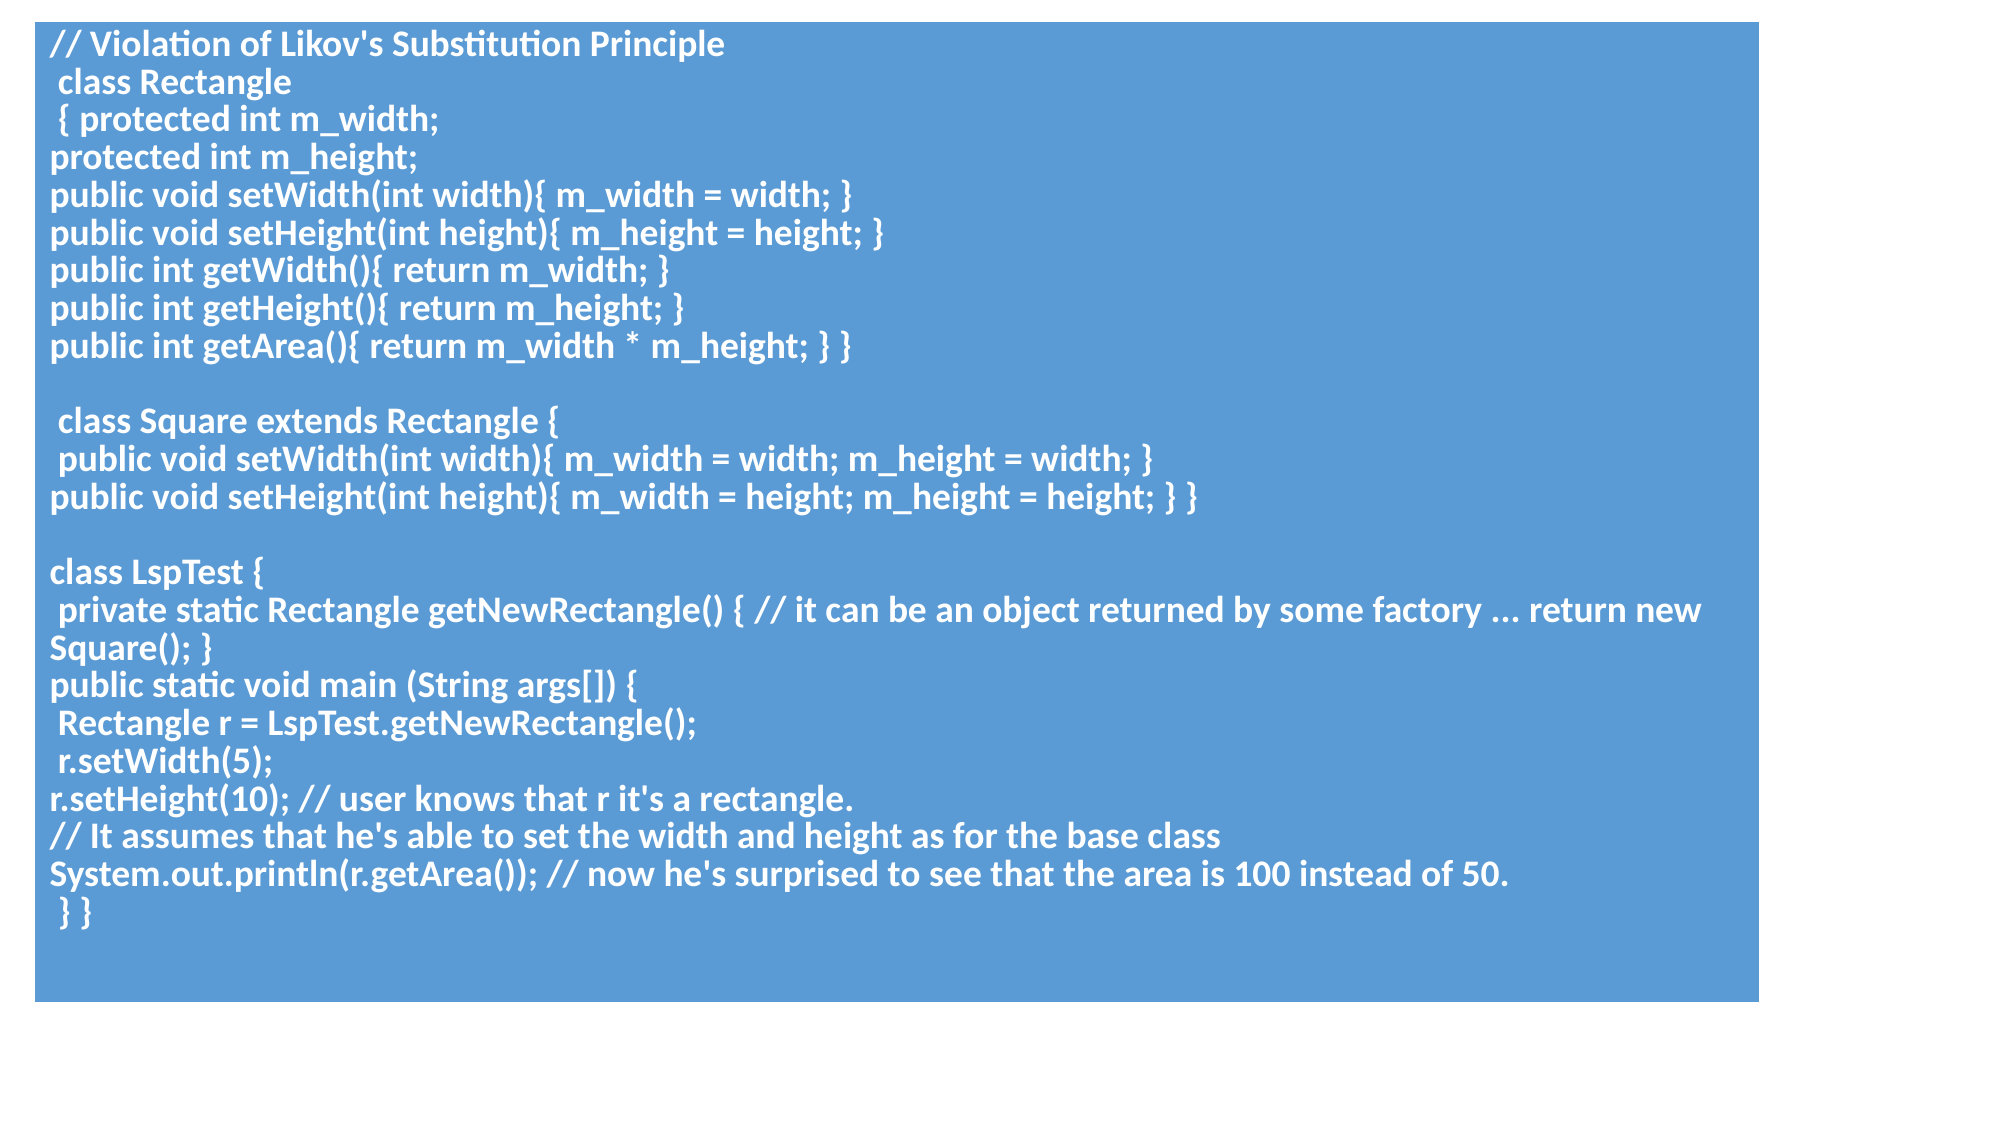

| // Violation of Likov's Substitution Principle class Rectangle { protected int m\_width; protected int m\_height; public void setWidth(int width){ m\_width = width; } public void setHeight(int height){ m\_height = height; } public int getWidth(){ return m\_width; } public int getHeight(){ return m\_height; } public int getArea(){ return m\_width \* m\_height; } } class Square extends Rectangle { public void setWidth(int width){ m\_width = width; m\_height = width; } public void setHeight(int height){ m\_width = height; m\_height = height; } } class LspTest { private static Rectangle getNewRectangle() { // it can be an object returned by some factory ... return new Square(); } public static void main (String args[]) { Rectangle r = LspTest.getNewRectangle(); r.setWidth(5); r.setHeight(10); // user knows that r it's a rectangle. // It assumes that he's able to set the width and height as for the base class System.out.println(r.getArea()); // now he's surprised to see that the area is 100 instead of 50. } } |
| --- |
#